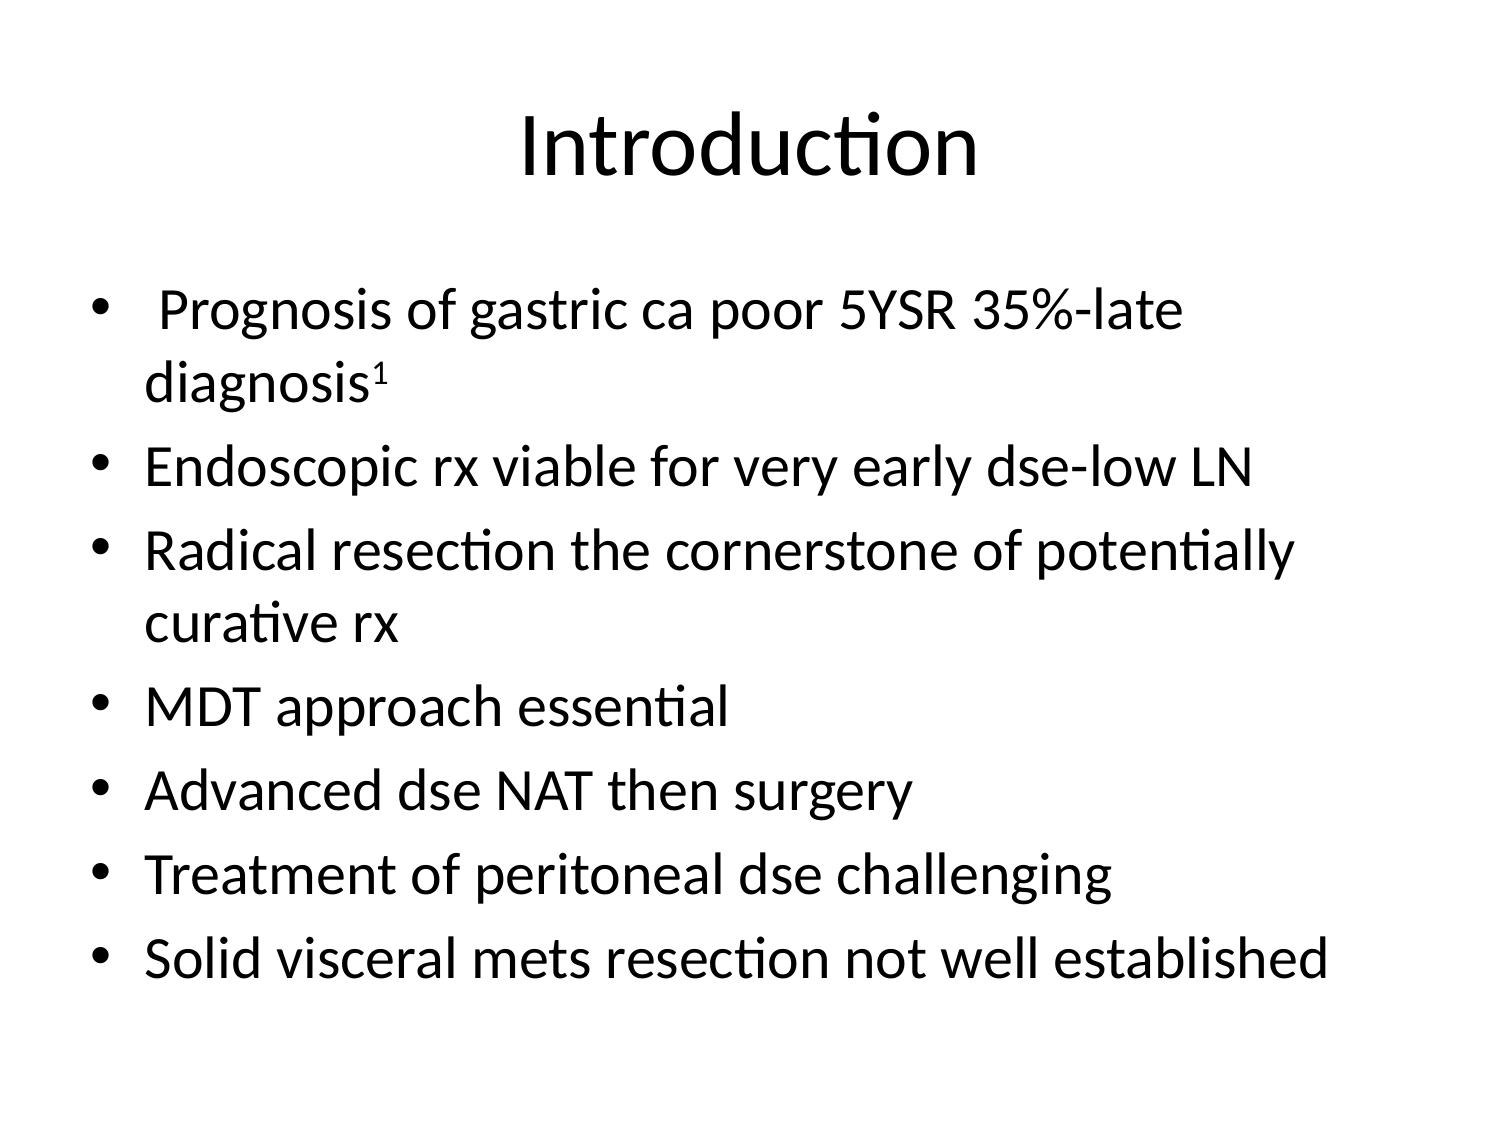

# Introduction
 Prognosis of gastric ca poor 5YSR 35%-late diagnosis1
Endoscopic rx viable for very early dse-low LN
Radical resection the cornerstone of potentially curative rx
MDT approach essential
Advanced dse NAT then surgery
Treatment of peritoneal dse challenging
Solid visceral mets resection not well established